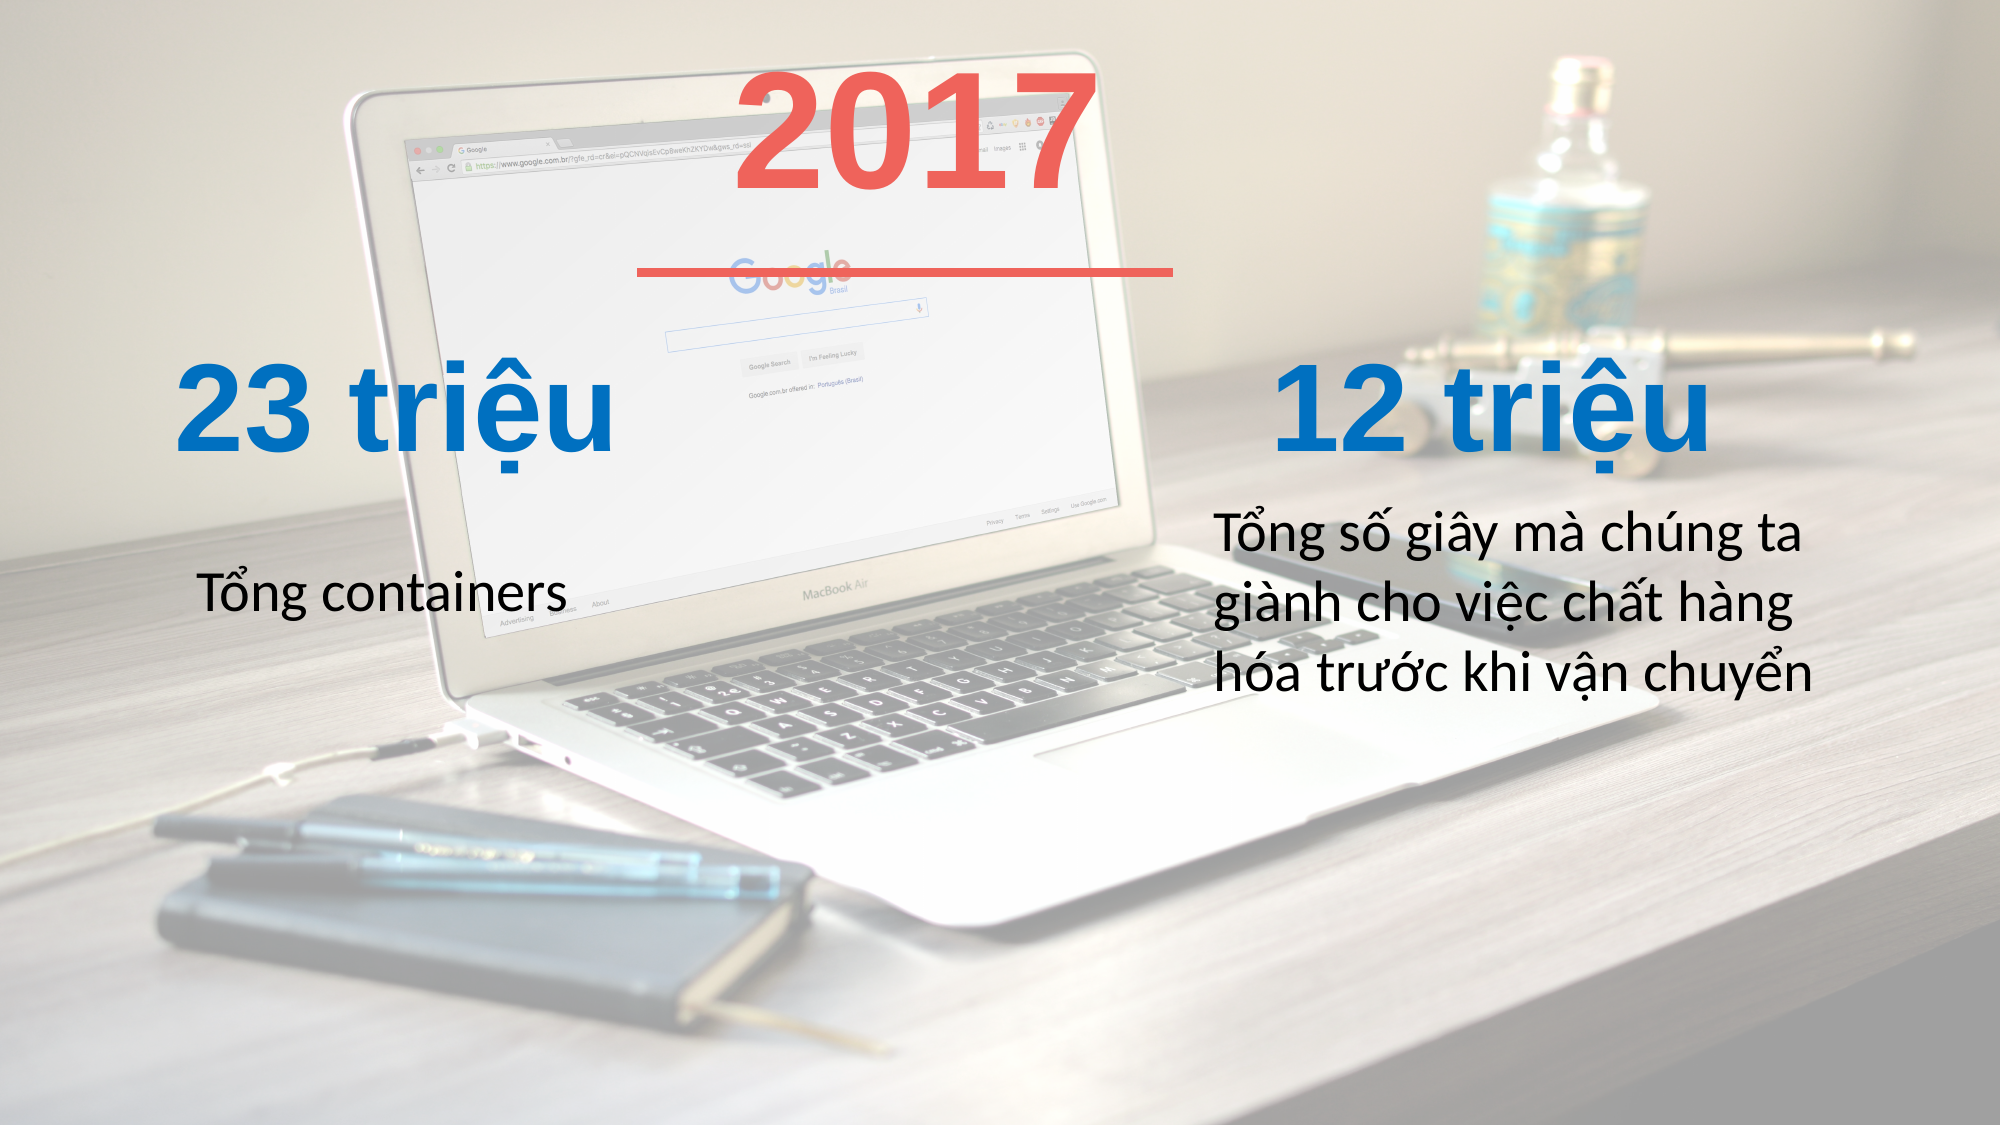

2017

12 triệu
23 triệu
Tổng số giây mà chúng ta giành cho việc chất hàng
hóa trước khi vận chuyển

Tổng containers